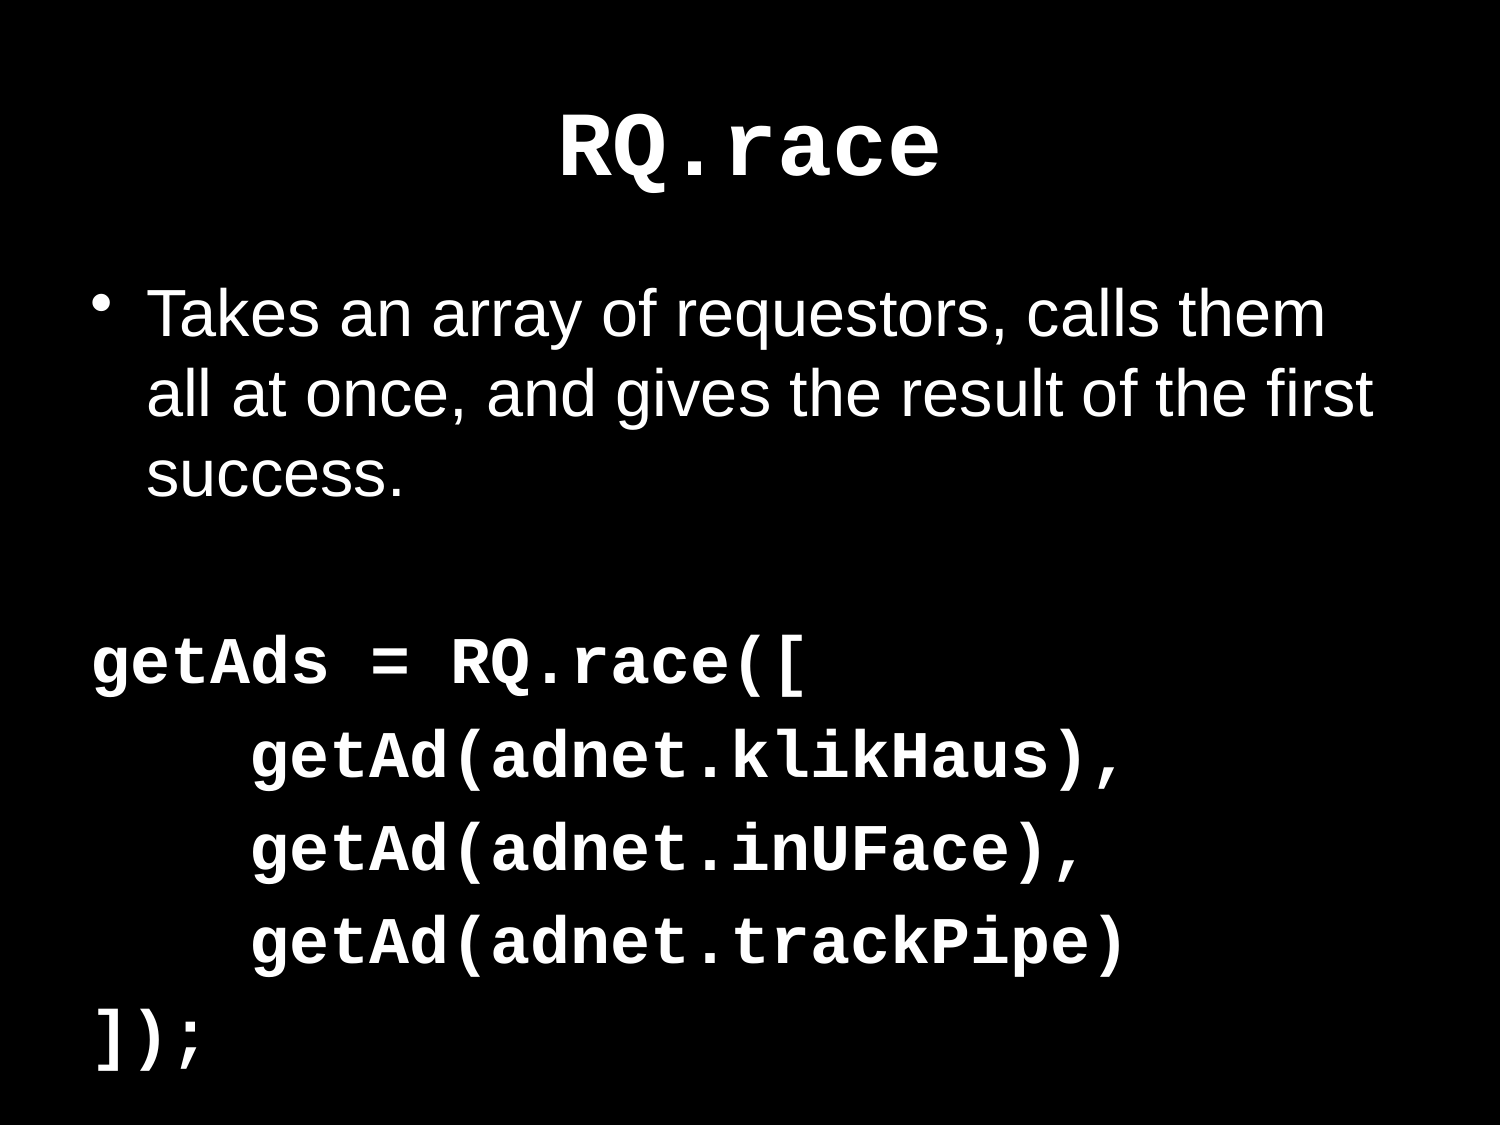

# RQ.race
Takes an array of requestors, calls them all at once, and gives the result of the first success.

getAds = RQ.race([
    getAd(adnet.klikHaus),
    getAd(adnet.inUFace),
    getAd(adnet.trackPipe)
]);